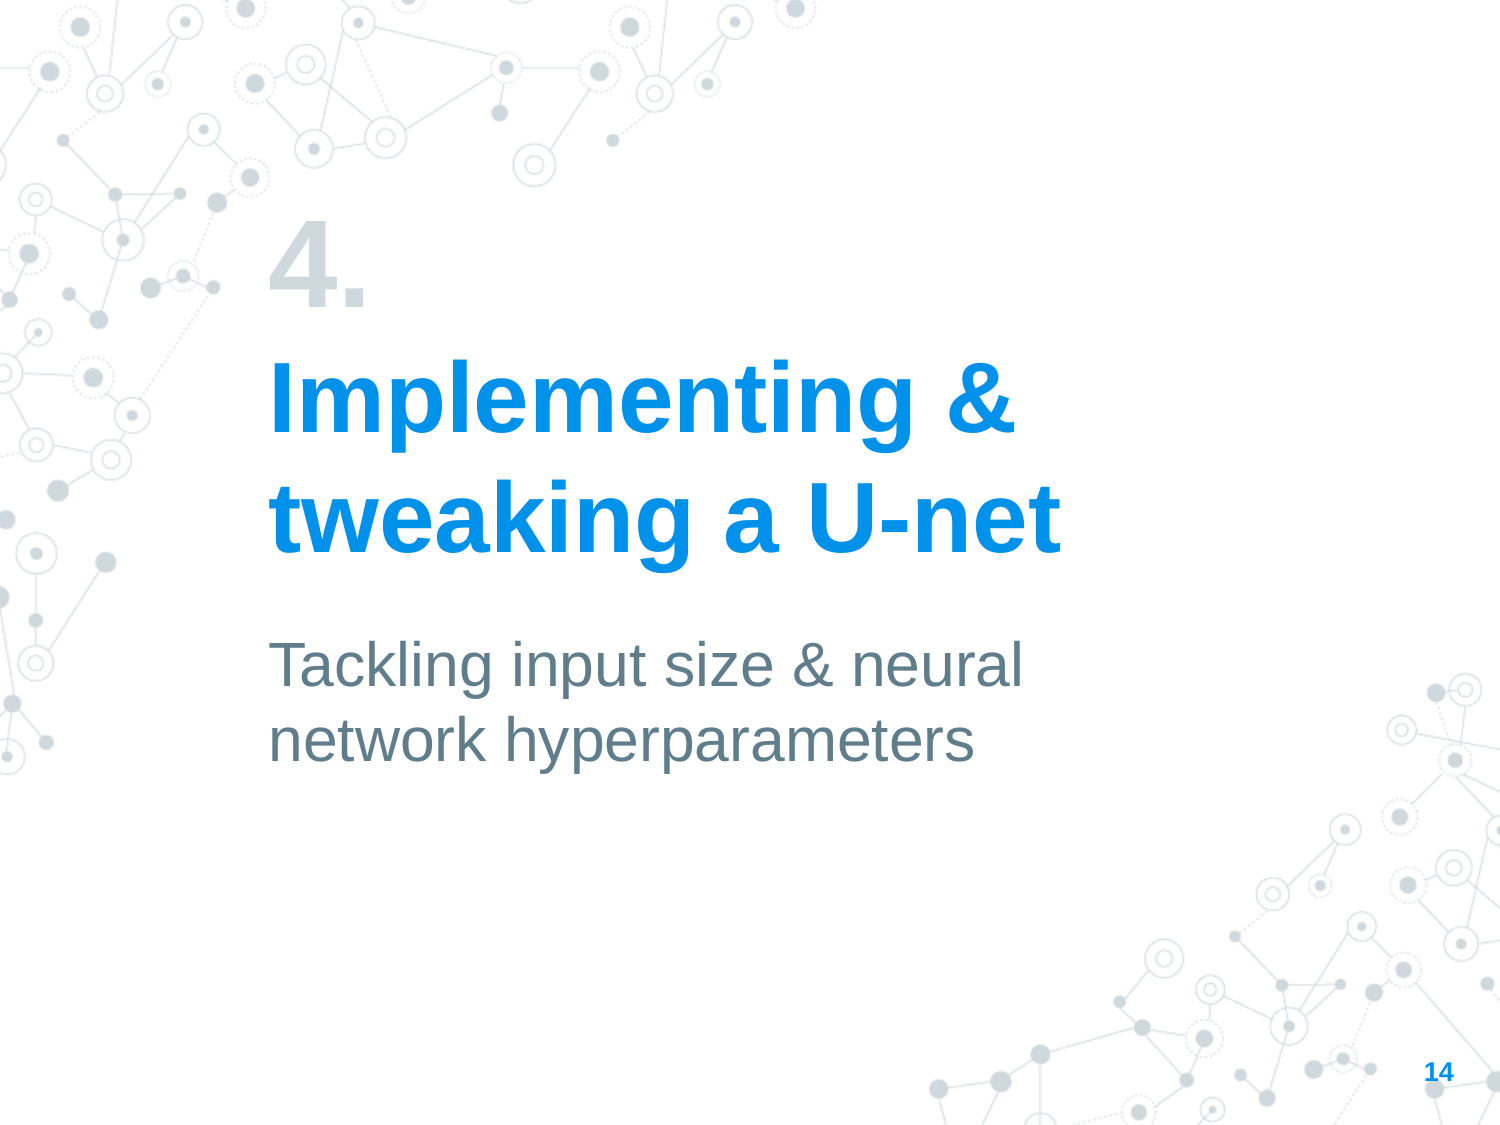

# 4.
Implementing & tweaking a U-net
Tackling input size & neural network hyperparameters
14